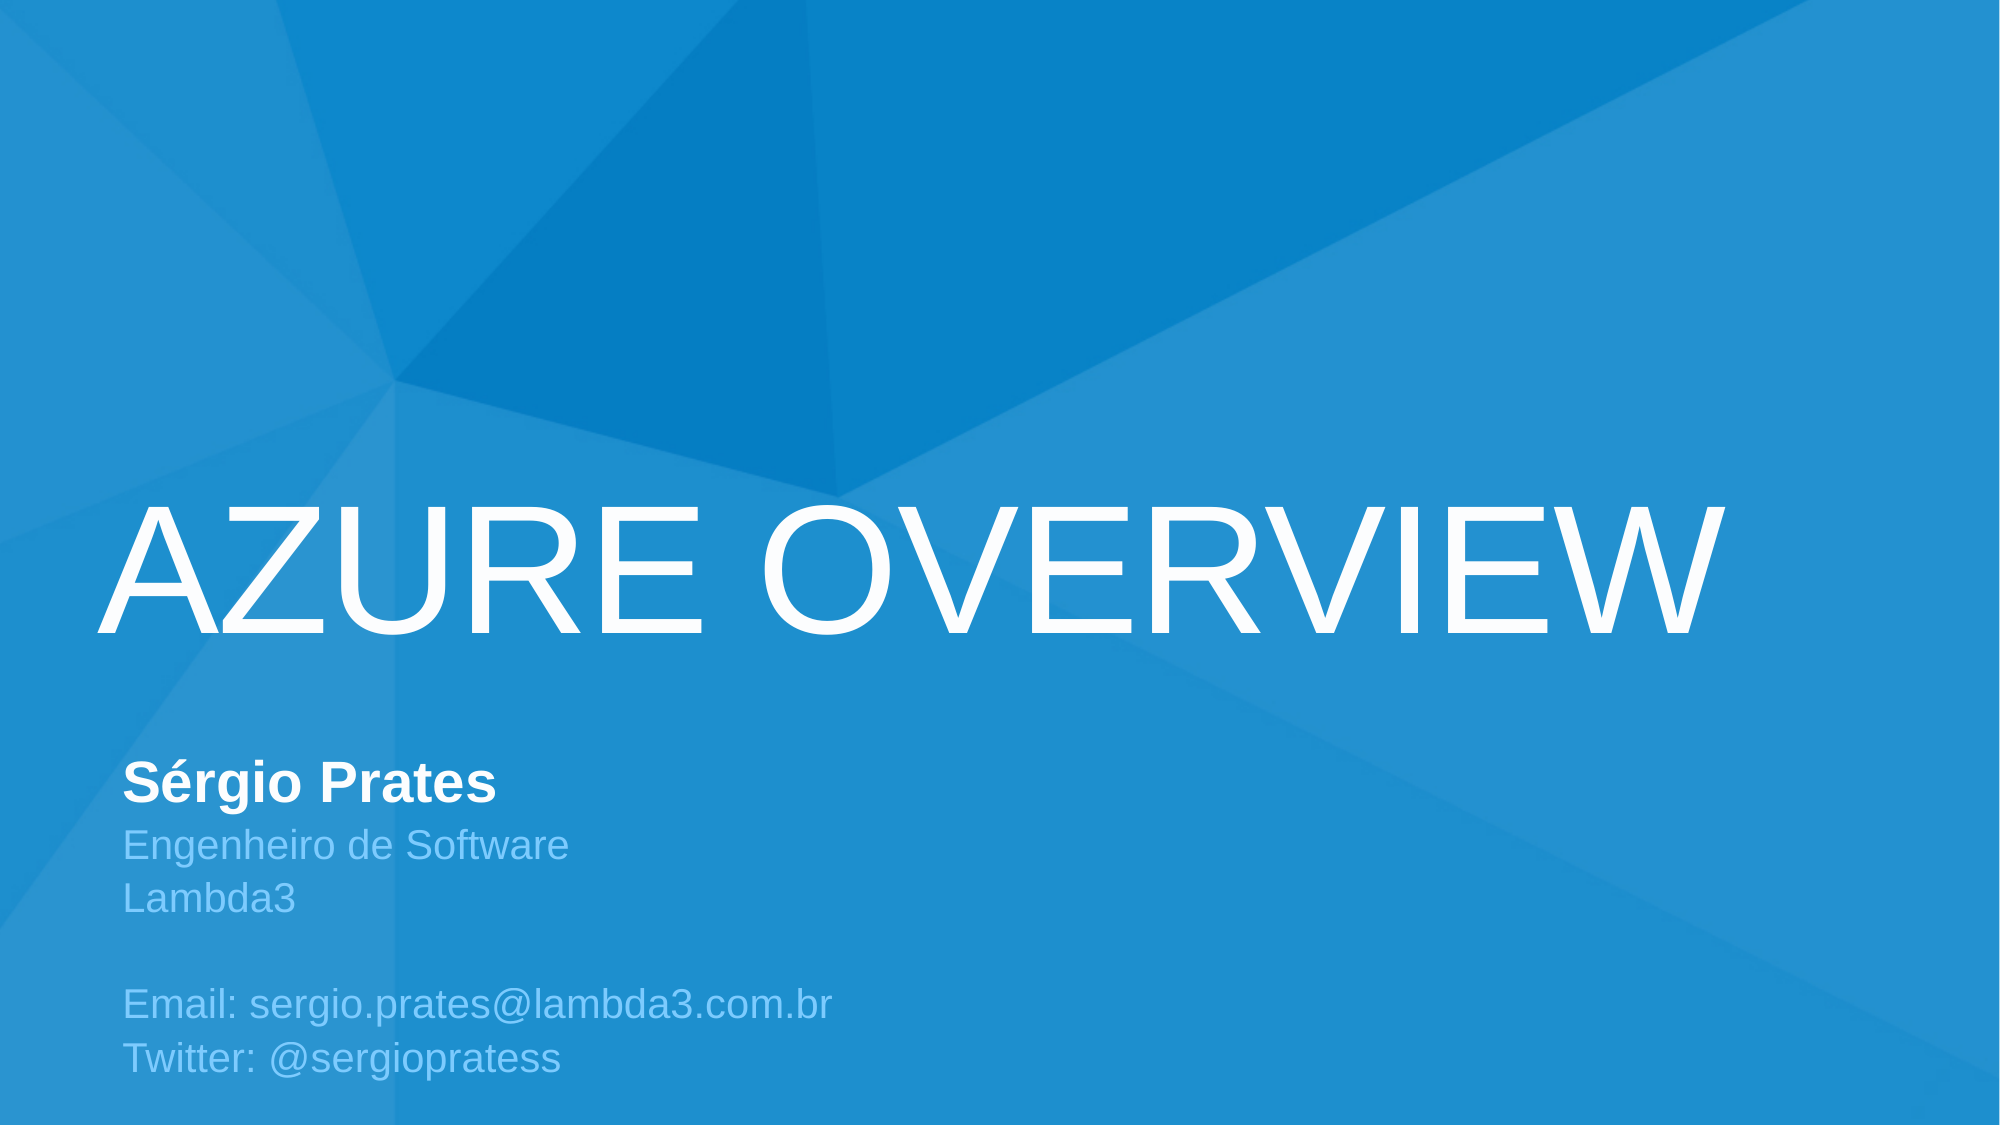

# Azure OVERVIEW
Sérgio Prates
Engenheiro de Software
Lambda3

Email: sergio.prates@lambda3.com.br
Twitter: @sergiopratess